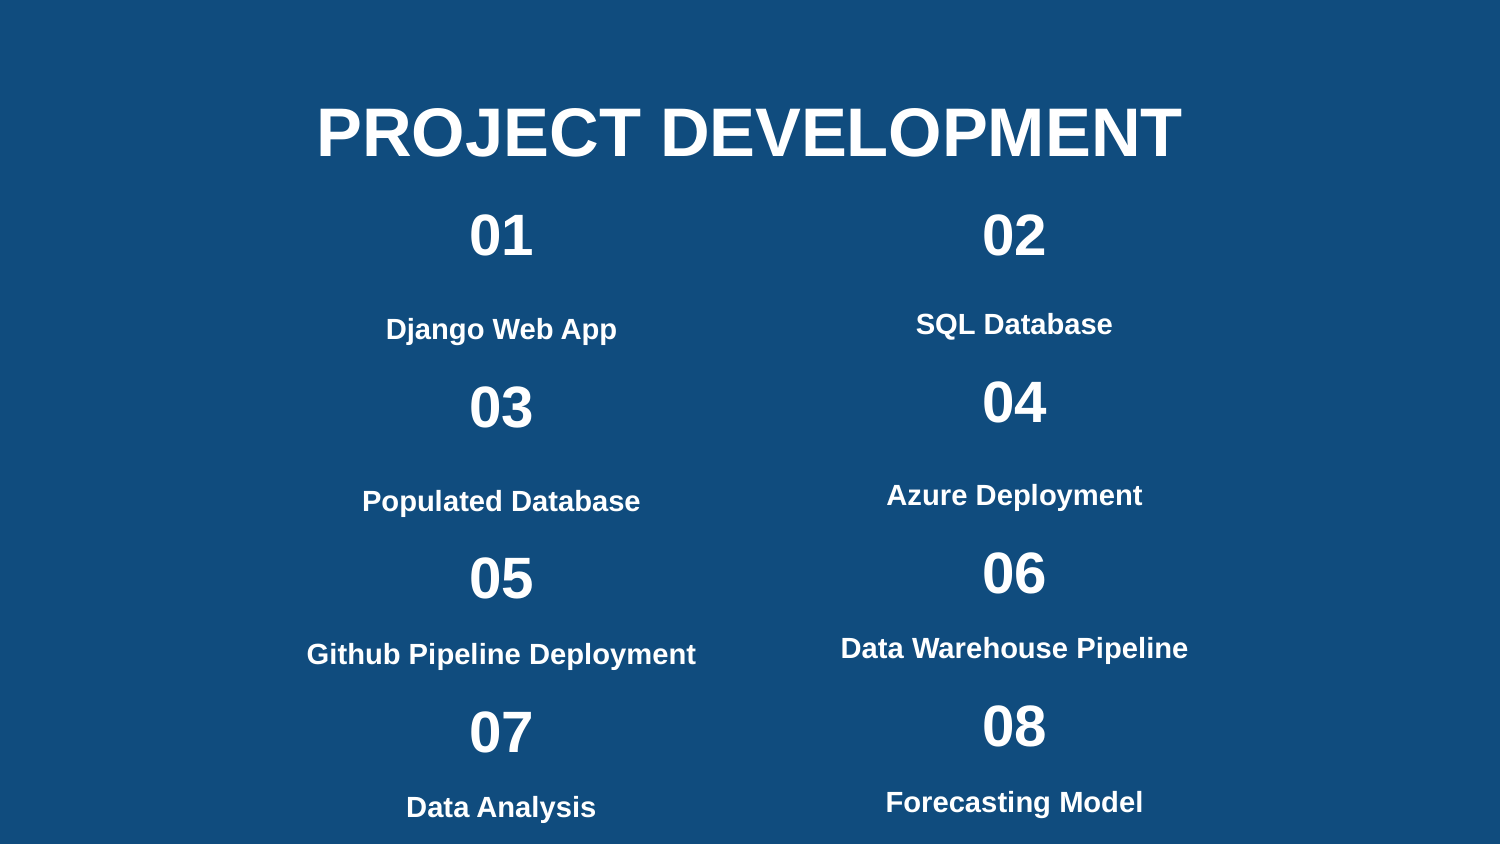

# Project Development
01
02
SQL Database
Django Web App
04
03
Azure Deployment
Populated Database
06
05
Data Warehouse Pipeline
Github Pipeline Deployment
08
07
Forecasting Model
Data Analysis